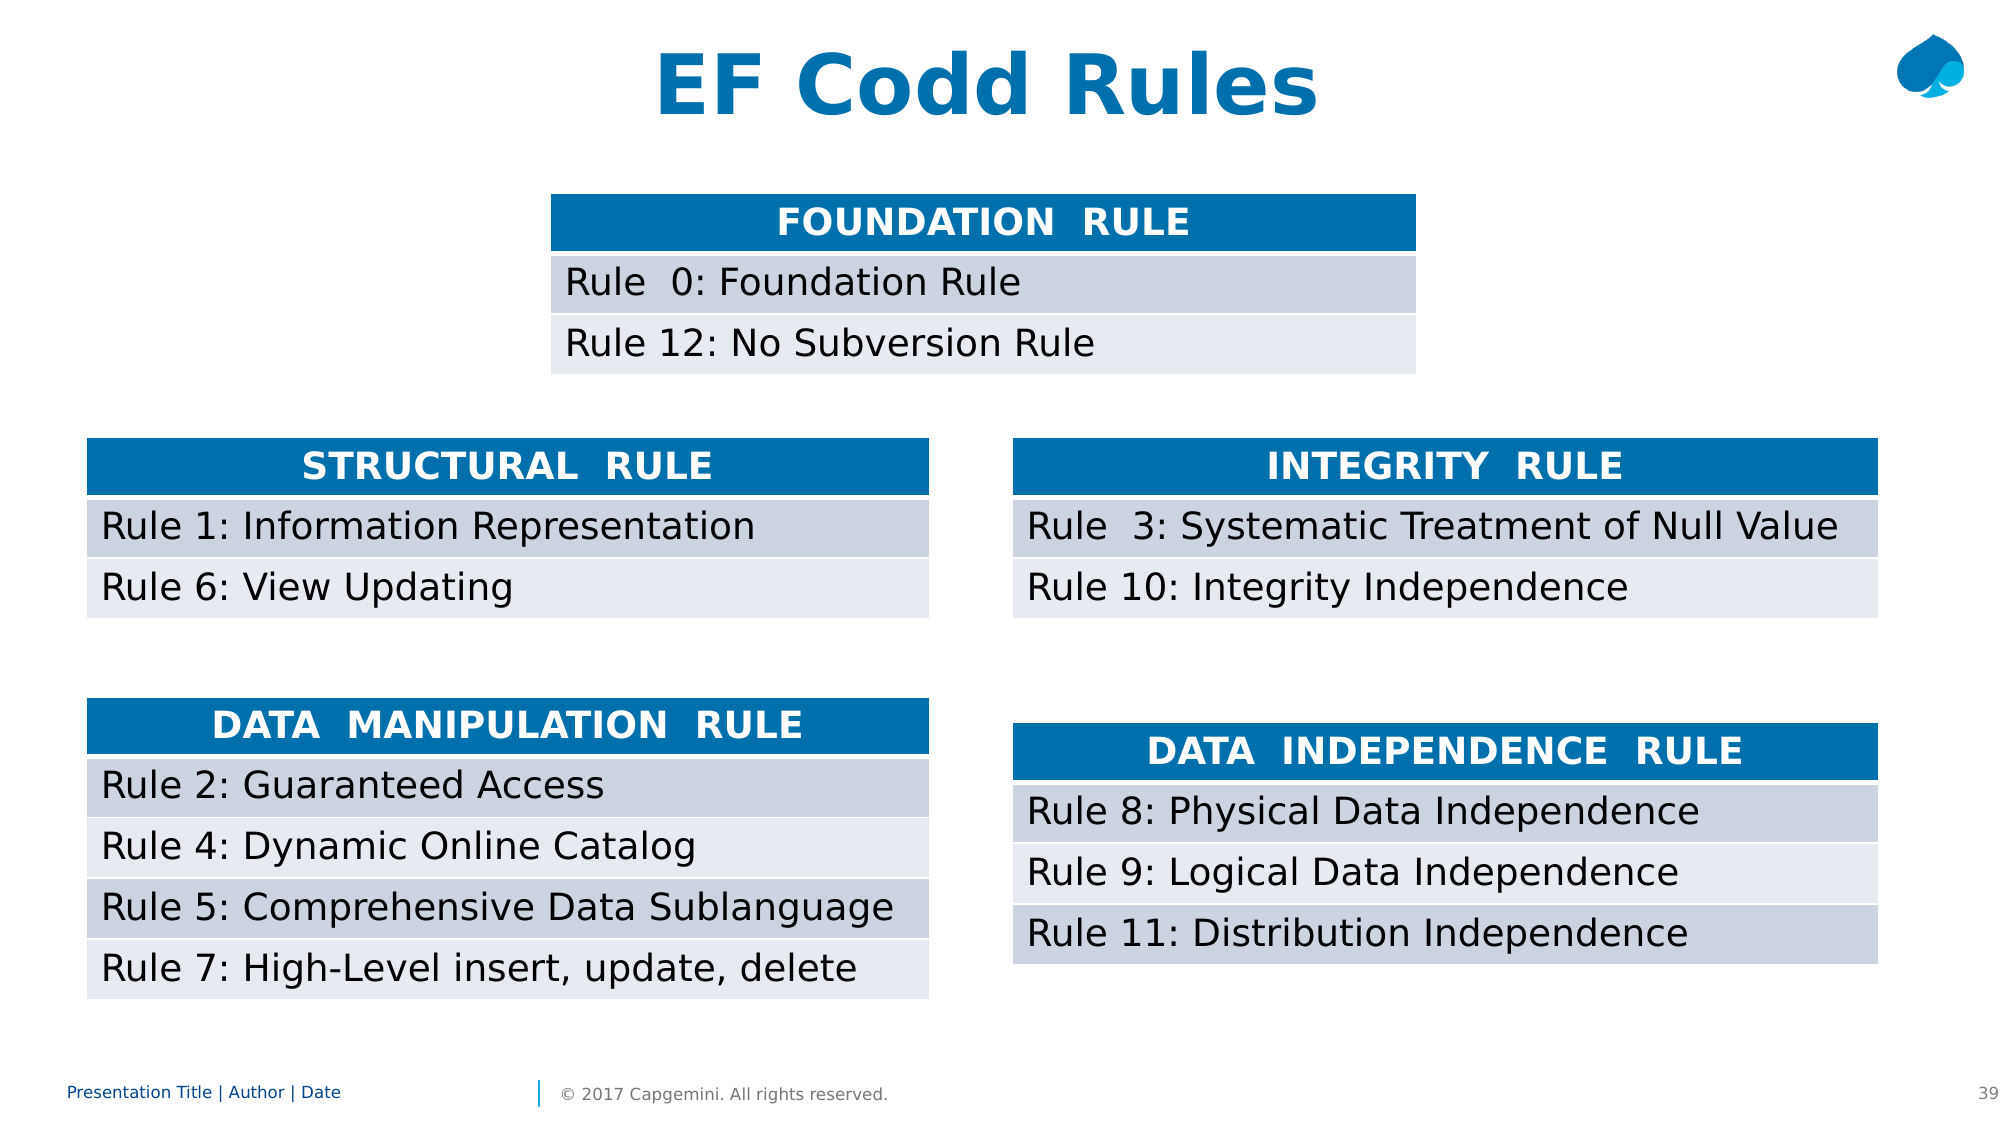

EF Codd Rules
| FOUNDATION RULE |
| --- |
| Rule 0: Foundation Rule |
| Rule 12: No Subversion Rule |
| STRUCTURAL RULE |
| --- |
| Rule 1: Information Representation |
| Rule 6: View Updating |
| INTEGRITY RULE |
| --- |
| Rule 3: Systematic Treatment of Null Value |
| Rule 10: Integrity Independence |
| DATA MANIPULATION RULE |
| --- |
| Rule 2: Guaranteed Access |
| Rule 4: Dynamic Online Catalog |
| Rule 5: Comprehensive Data Sublanguage |
| Rule 7: High-Level insert, update, delete |
| DATA INDEPENDENCE RULE |
| --- |
| Rule 8: Physical Data Independence |
| Rule 9: Logical Data Independence |
| Rule 11: Distribution Independence |